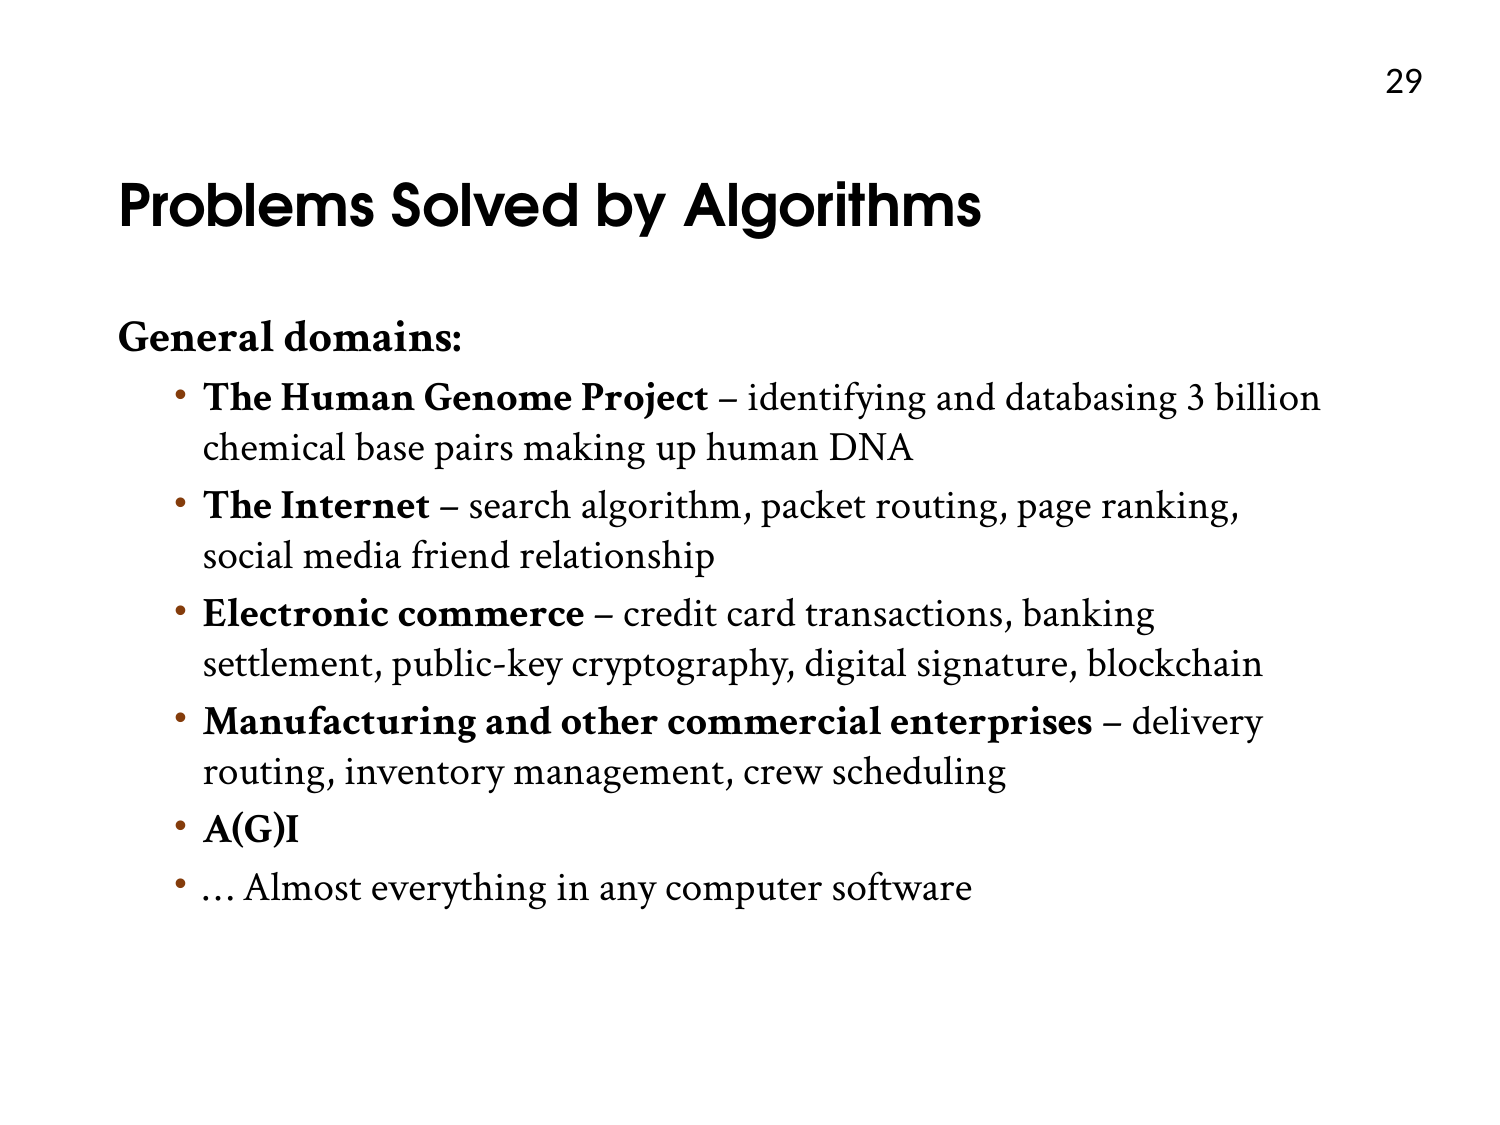

29
# Problems Solved by Algorithms
General domains:
The Human Genome Project – identifying and databasing 3 billion chemical base pairs making up human DNA
The Internet – search algorithm, packet routing, page ranking, social media friend relationship
Electronic commerce – credit card transactions, banking settlement, public-key cryptography, digital signature, blockchain
Manufacturing and other commercial enterprises – delivery routing, inventory management, crew scheduling
A(G)I
… Almost everything in any computer software